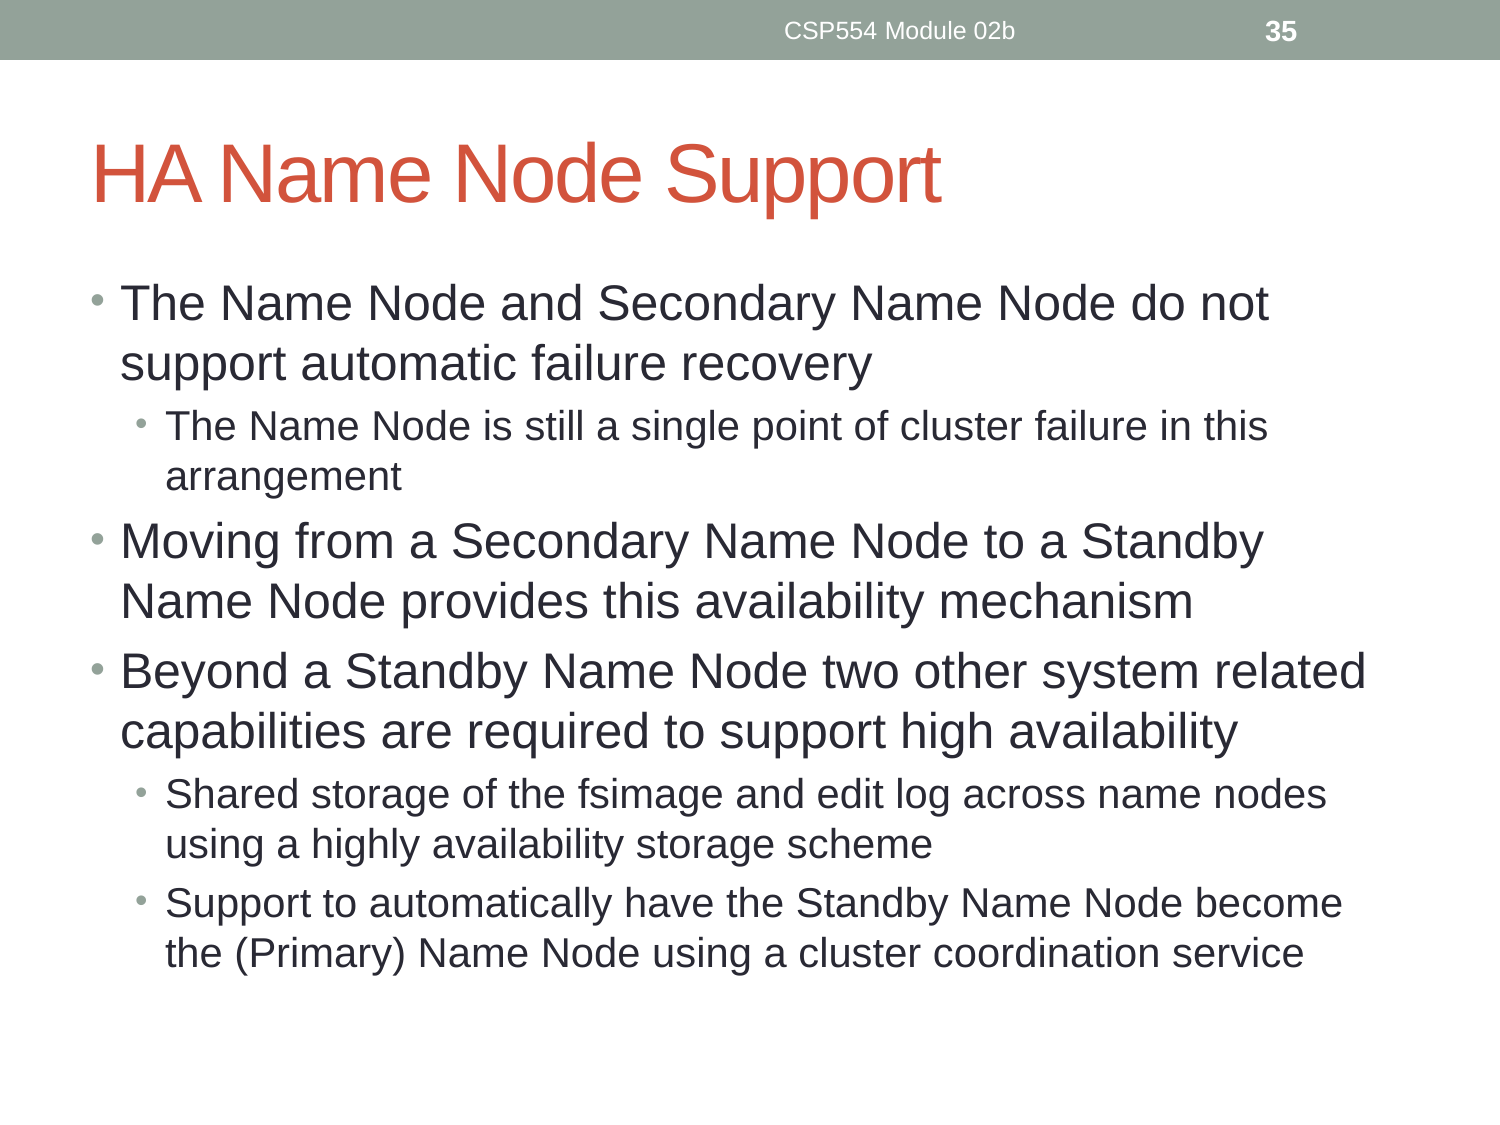

CSP554 Module 02b
35
# HA Name Node Support
The Name Node and Secondary Name Node do not support automatic failure recovery
The Name Node is still a single point of cluster failure in this arrangement
Moving from a Secondary Name Node to a Standby Name Node provides this availability mechanism
Beyond a Standby Name Node two other system related capabilities are required to support high availability
Shared storage of the fsimage and edit log across name nodes using a highly availability storage scheme
Support to automatically have the Standby Name Node become the (Primary) Name Node using a cluster coordination service